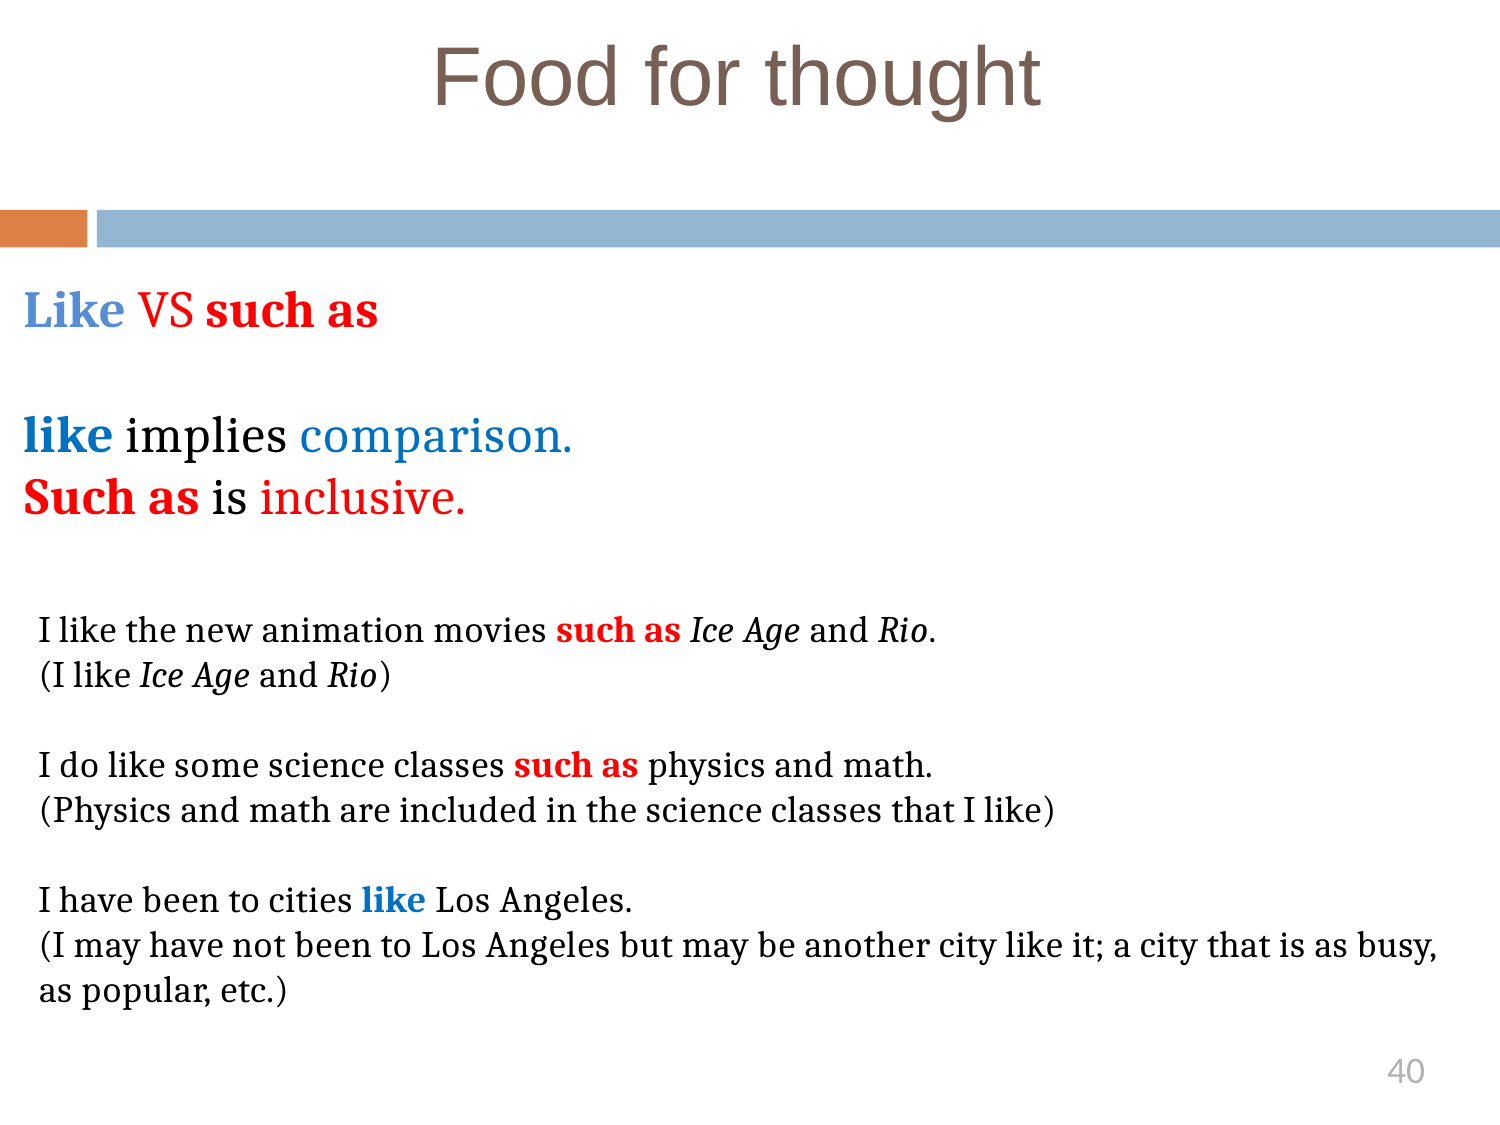

# Food for thought
Like VS such as

like implies comparison.
Such as is inclusive.
I like the new animation movies such as Ice Age and Rio.
(I like Ice Age and Rio)
I do like some science classes such as physics and math.
(Physics and math are included in the science classes that I like)

I have been to cities like Los Angeles.
(I may have not been to Los Angeles but may be another city like it; a city that is as busy, as popular, etc.)
40